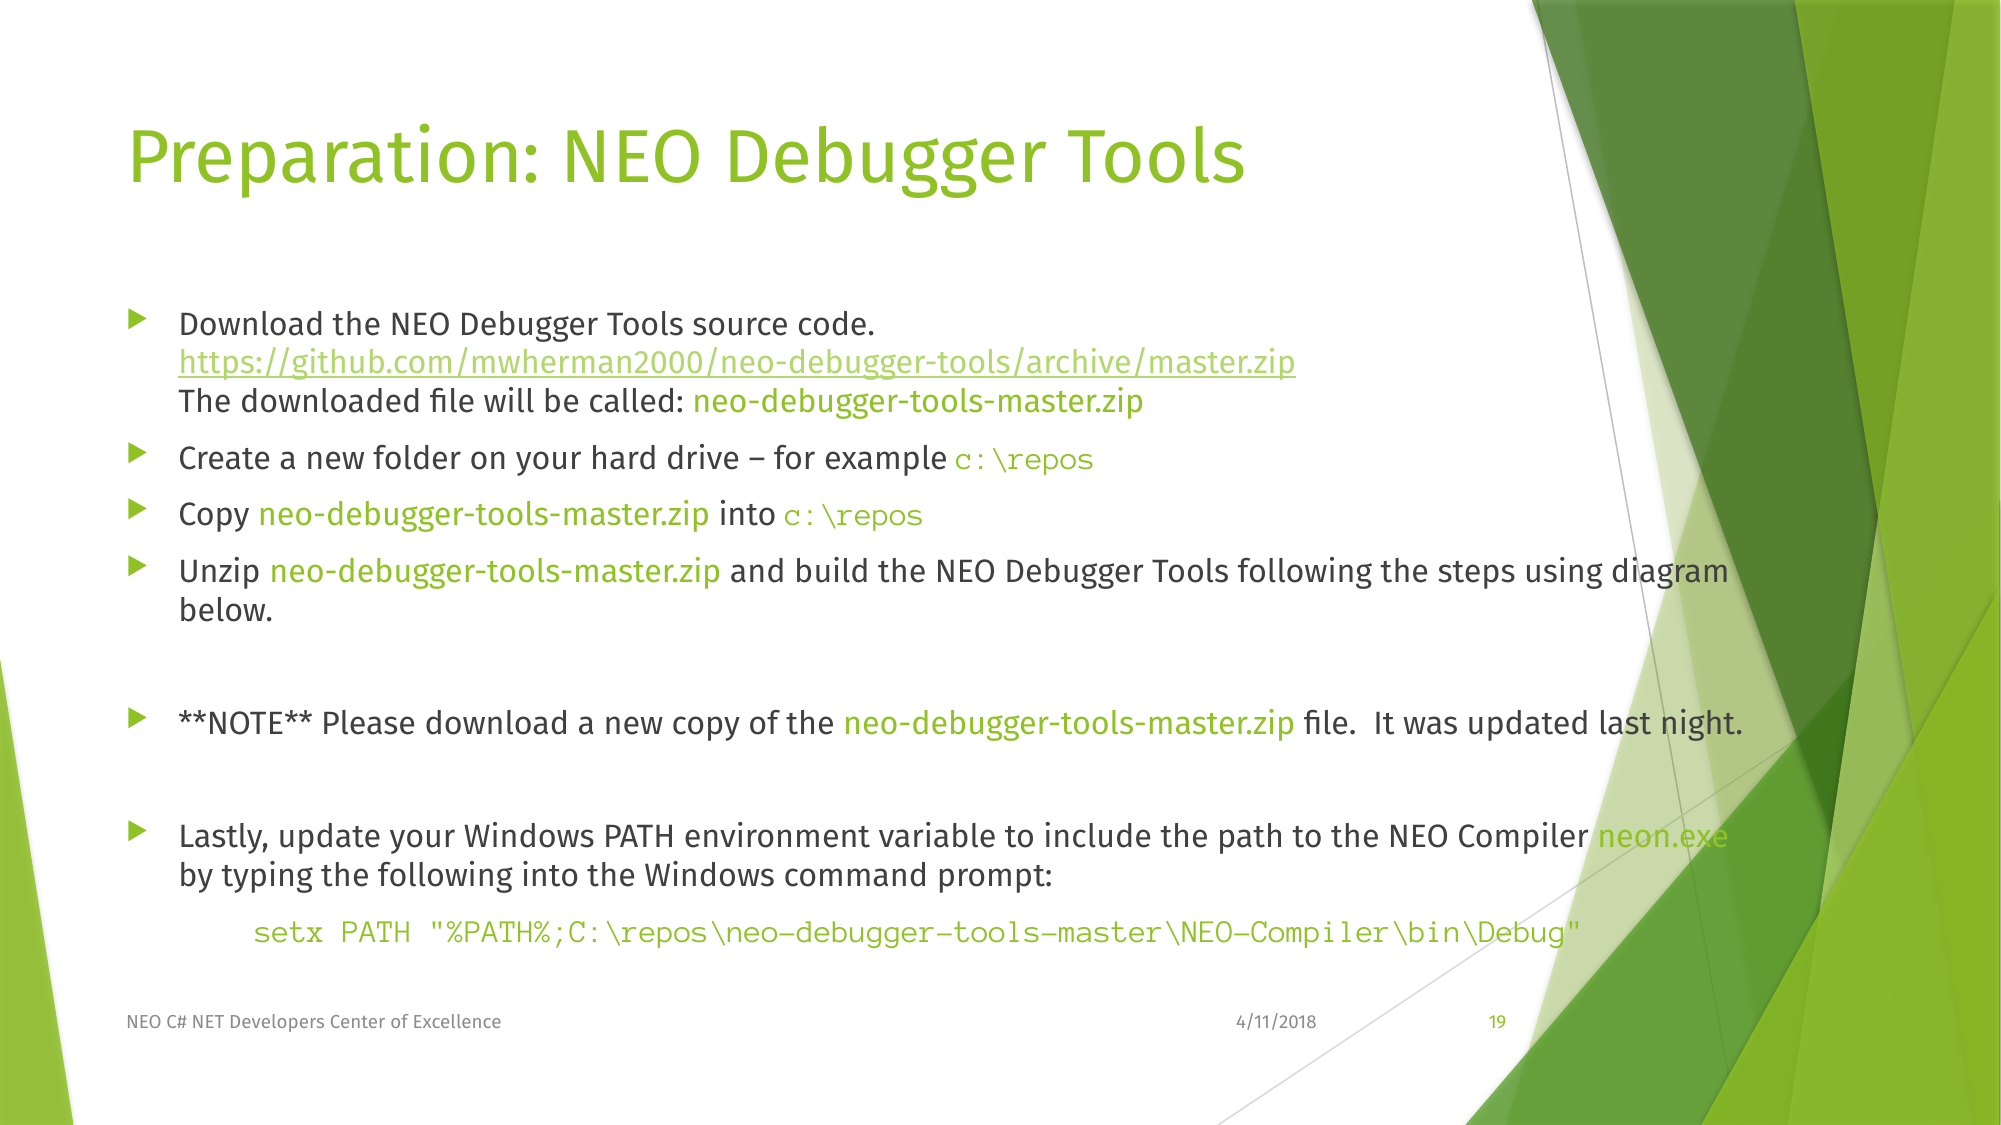

# Preparation: NEO Debugger Tools
Download the NEO Debugger Tools source code.
https://github.com/mwherman2000/neo-debugger-tools/archive/master.zip
The downloaded file will be called: neo-debugger-tools-master.zip
Create a new folder on your hard drive – for example c:\repos
Copy neo-debugger-tools-master.zip into c:\repos
Unzip neo-debugger-tools-master.zip and build the NEO Debugger Tools following the steps using diagram below.

**NOTE** Please download a new copy of the neo-debugger-tools-master.zip file.  It was updated last night.

Lastly, update your Windows PATH environment variable to include the path to the NEO Compiler neon.exe by typing the following into the Windows command prompt:
	setx PATH "%PATH%;C:\repos\neo-debugger-tools-master\NEO-Compiler\bin\Debug"
NEO C# NET Developers Center of Excellence
4/11/2018
19